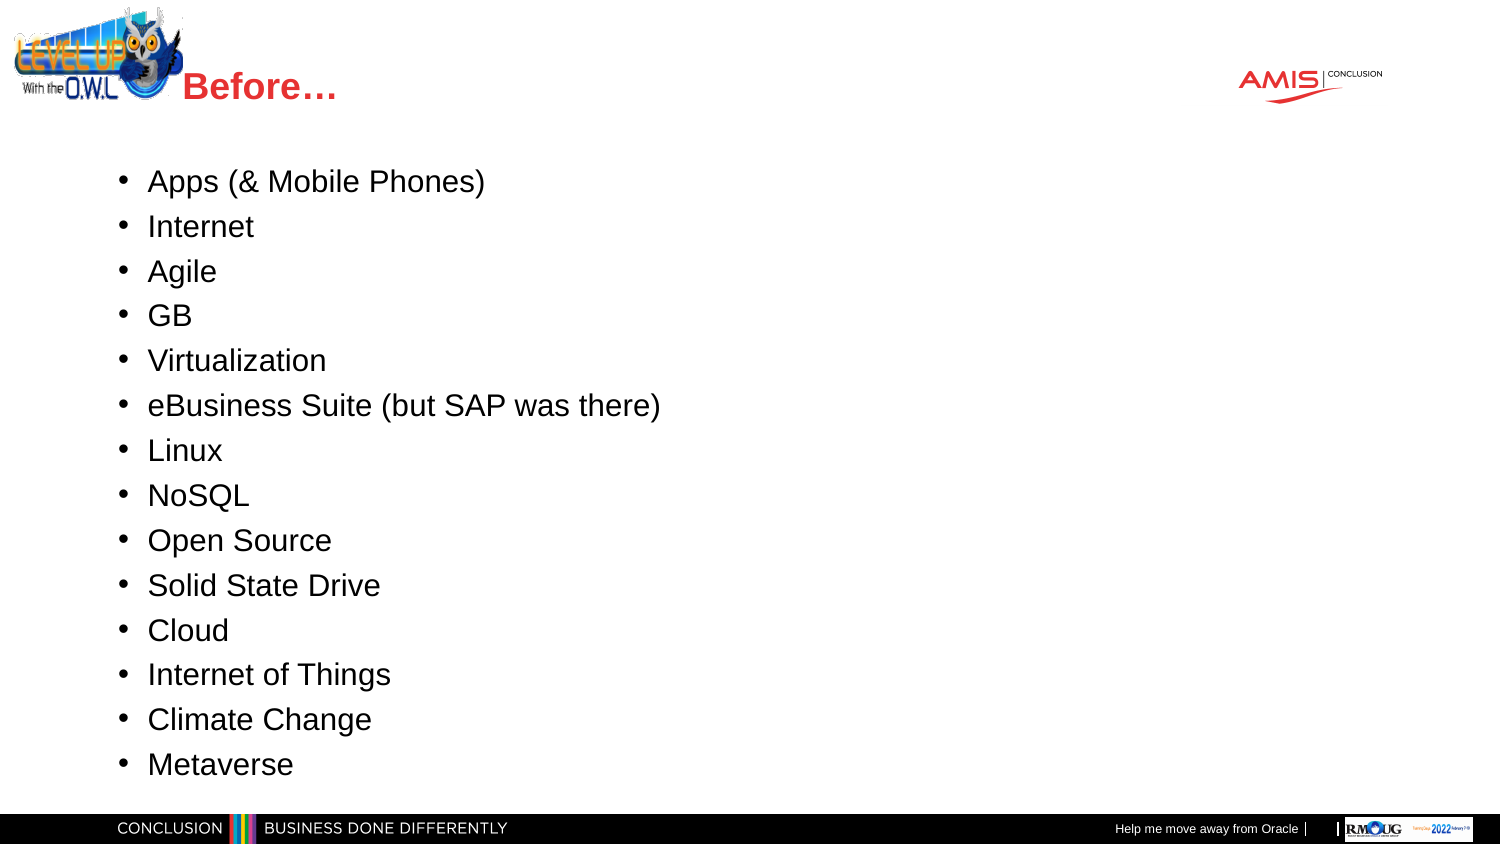

# Before…
Apps (& Mobile Phones)
Internet
Agile
GB
Virtualization
eBusiness Suite (but SAP was there)
Linux
NoSQL
Open Source
Solid State Drive
Cloud
Internet of Things
Climate Change
Metaverse
Help me move away from Oracle